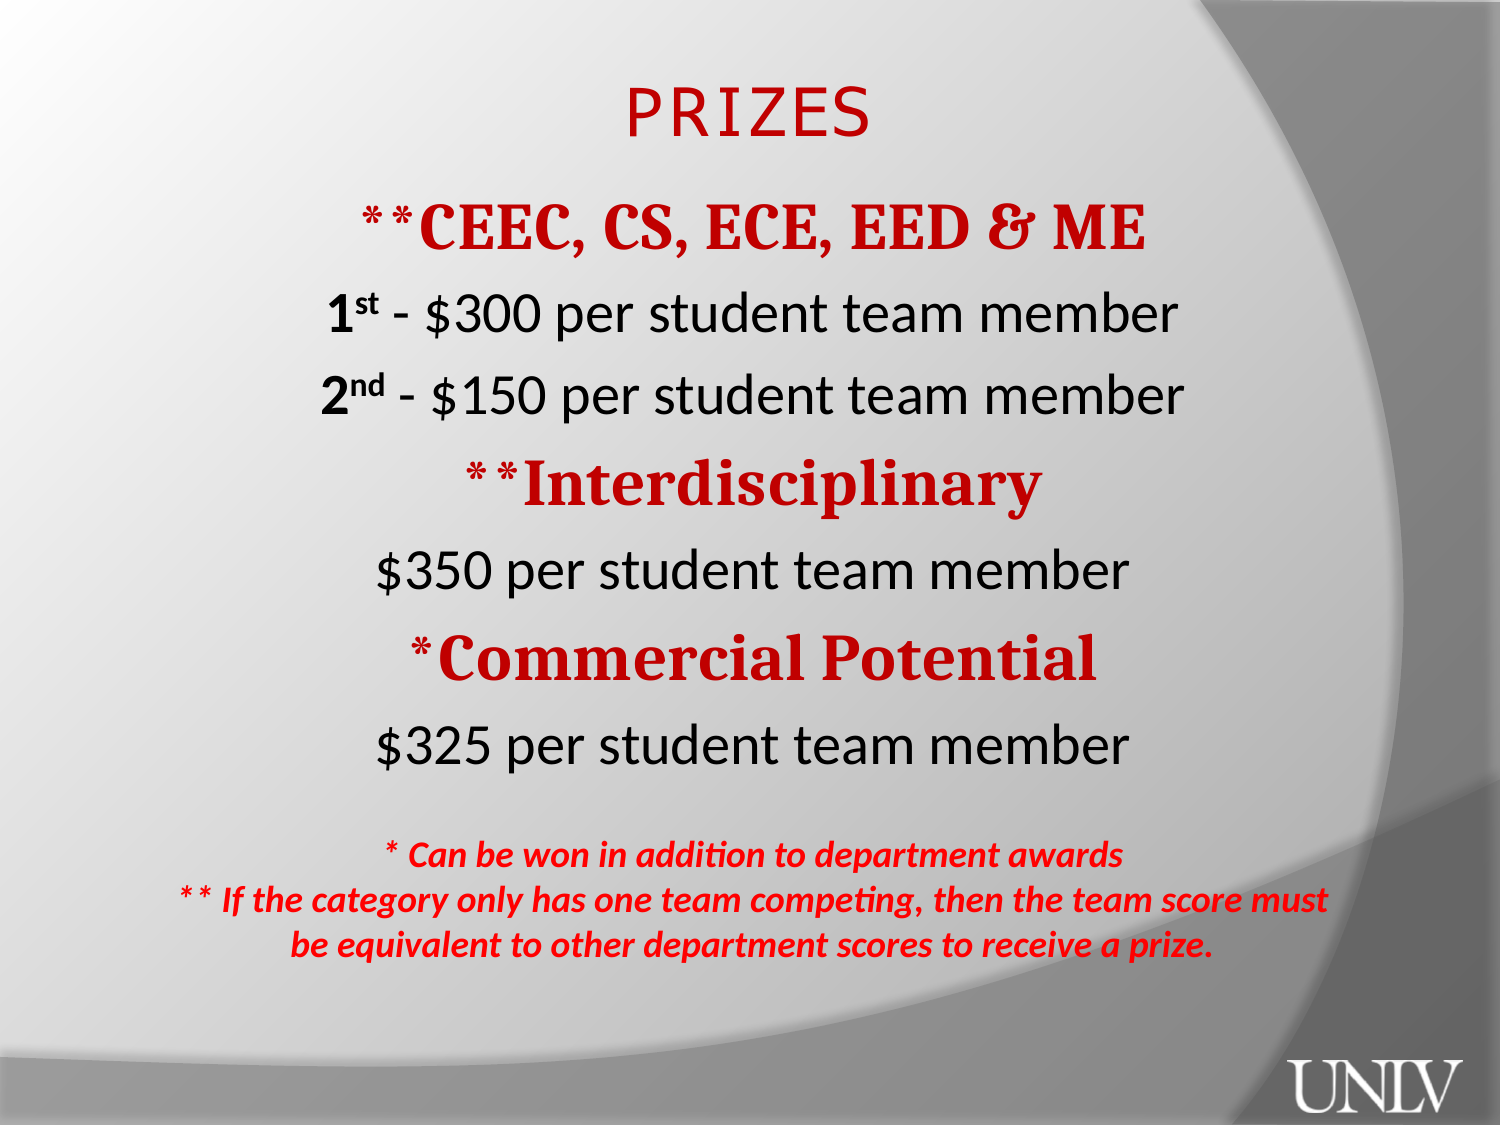

PRIZES
**CEEC, CS, ECE, EED & ME
1st - $300 per student team member
2nd - $150 per student team member
**Interdisciplinary
$350 per student team member
*Commercial Potential
$325 per student team member

* Can be won in addition to department awards
** If the category only has one team competing, then the team score must be equivalent to other department scores to receive a prize.